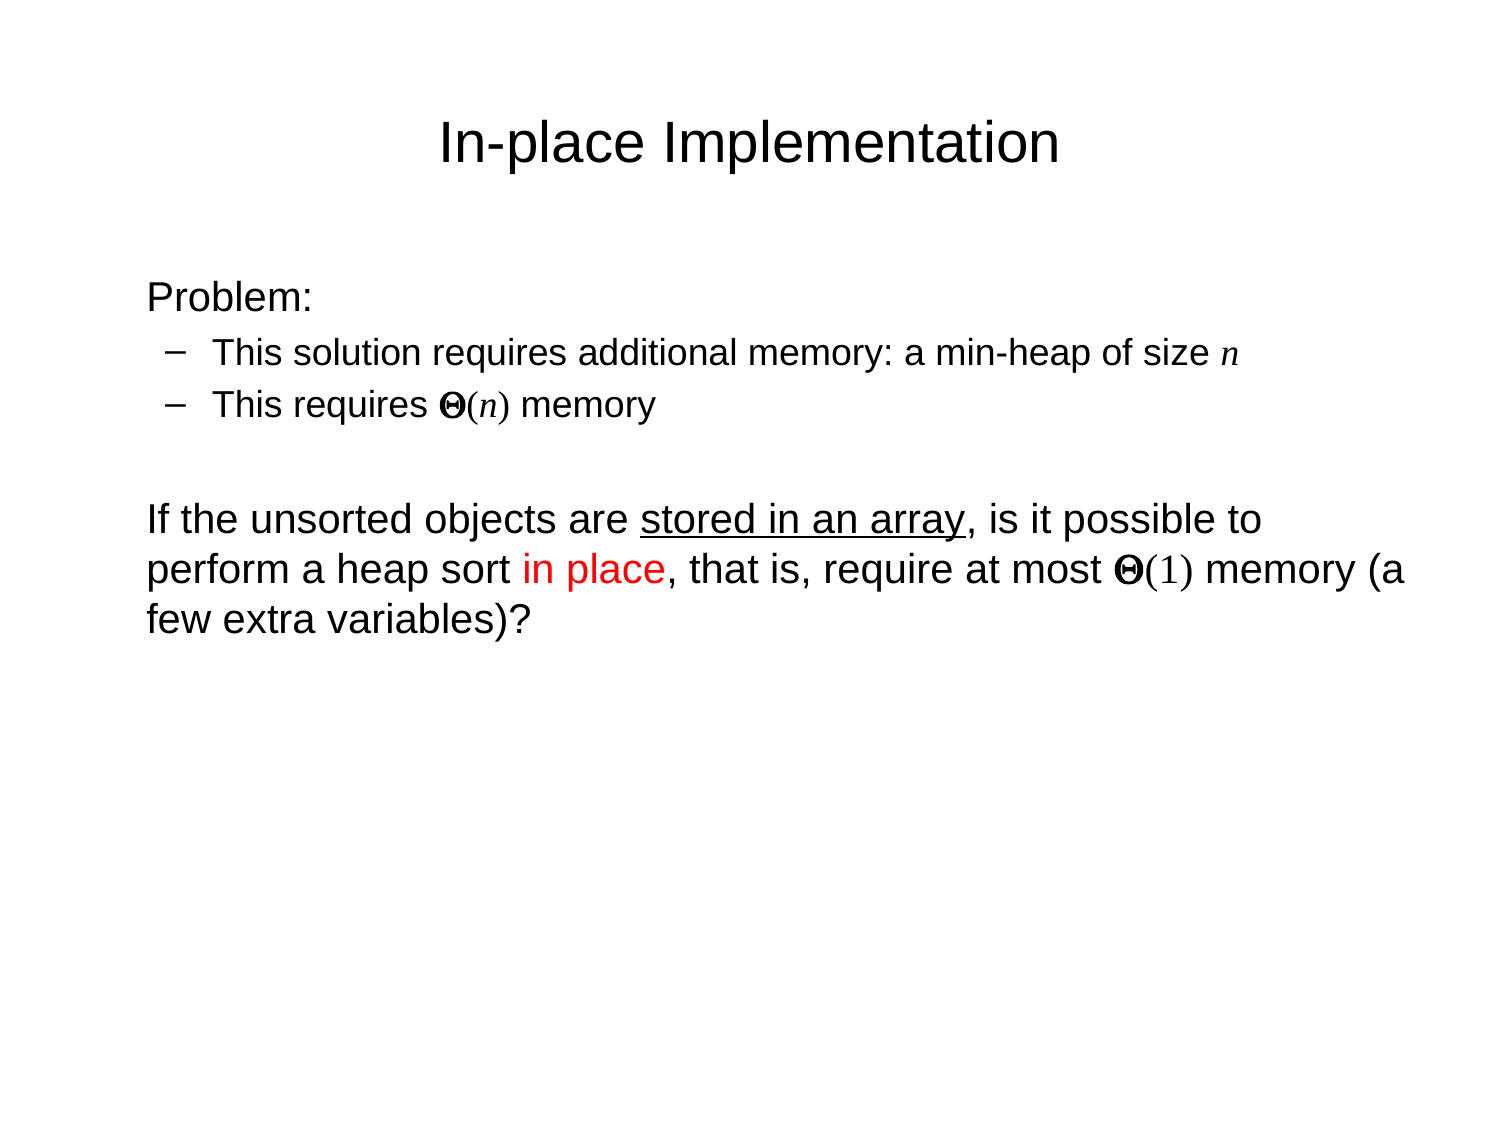

# In-place Implementation
	Problem:
This solution requires additional memory: a min-heap of size n
This requires Θ(n) memory

	If the unsorted objects are stored in an array, is it possible to perform a heap sort in place, that is, require at most Θ(1) memory (a few extra variables)?